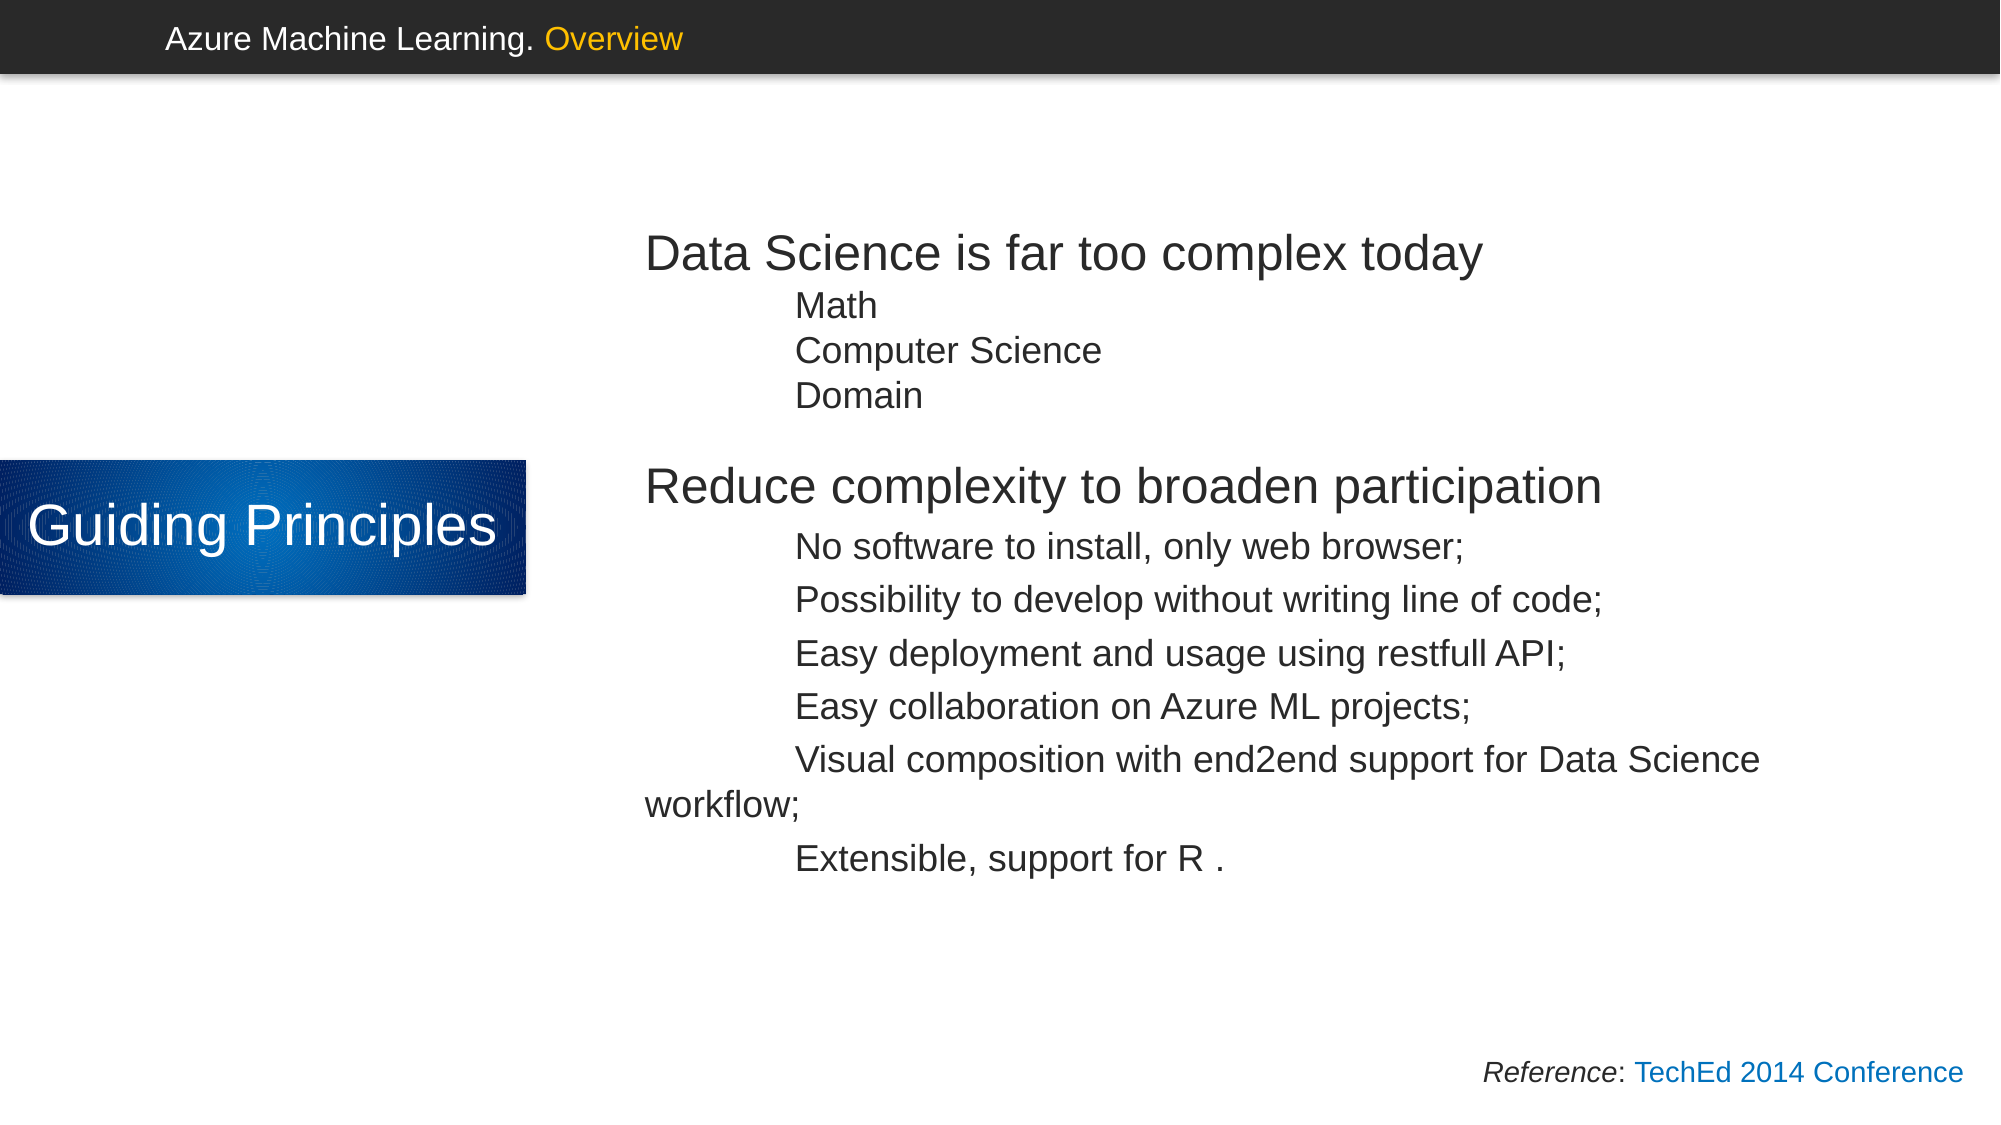

Azure Machine Learning. Overview
Data Science is far too complex today
	Math
	Computer Science
	Domain
Reduce complexity to broaden participation
	No software to install, only web browser;
	Possibility to develop without writing line of code;
	Easy deployment and usage using restfull API;
	Easy collaboration on Azure ML projects;
	Visual composition with end2end support for Data Science workflow;
	Extensible, support for R .

Guiding Principles
Reference: TechEd 2014 Conference